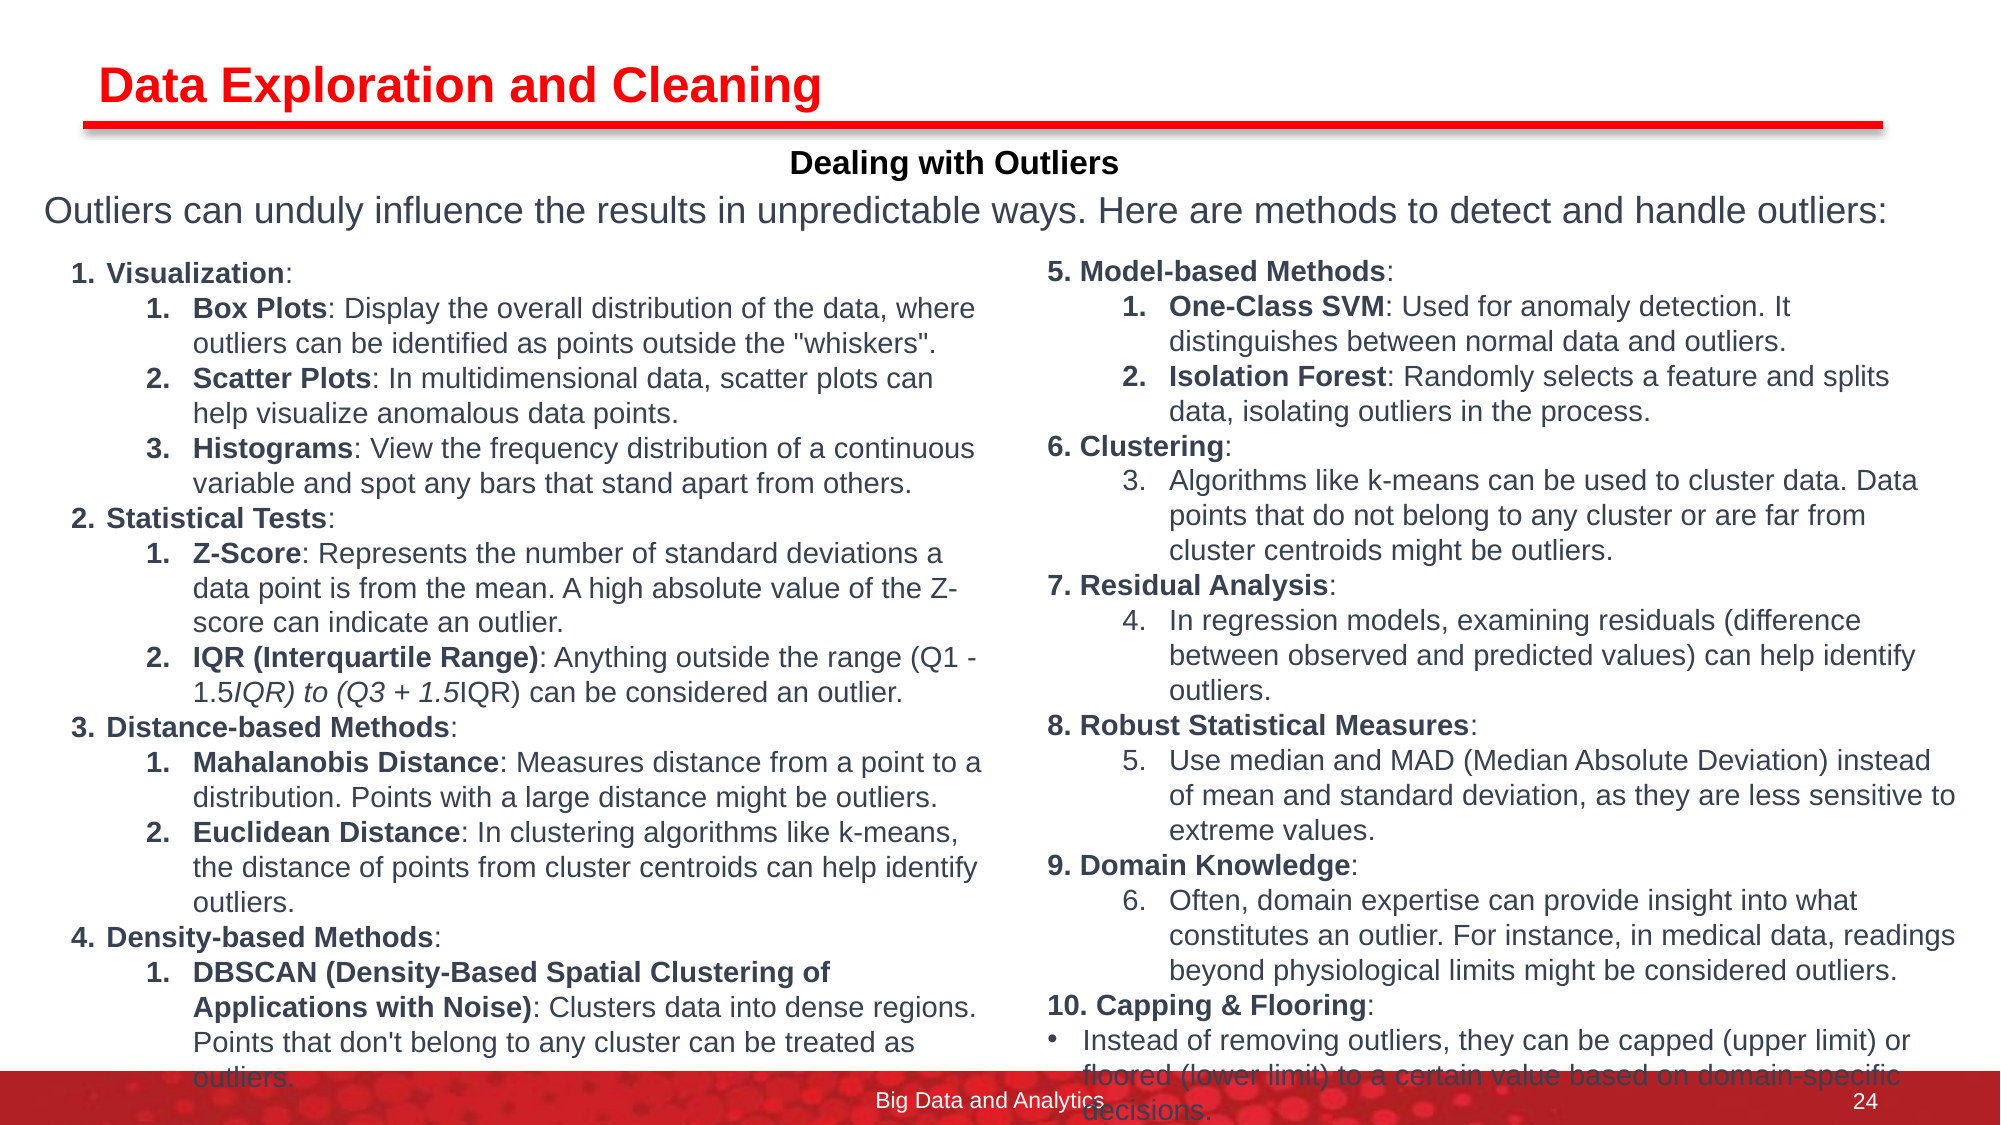

# Data Exploration and Cleaning
Dealing with Outliers
Outliers can unduly influence the results in unpredictable ways. Here are methods to detect and handle outliers:
5. Model-based Methods:
One-Class SVM: Used for anomaly detection. It distinguishes between normal data and outliers.
Isolation Forest: Randomly selects a feature and splits data, isolating outliers in the process.
6. Clustering:
Algorithms like k-means can be used to cluster data. Data points that do not belong to any cluster or are far from cluster centroids might be outliers.
7. Residual Analysis:
In regression models, examining residuals (difference between observed and predicted values) can help identify outliers.
8. Robust Statistical Measures:
Use median and MAD (Median Absolute Deviation) instead of mean and standard deviation, as they are less sensitive to extreme values.
9. Domain Knowledge:
Often, domain expertise can provide insight into what constitutes an outlier. For instance, in medical data, readings beyond physiological limits might be considered outliers.
10. Capping & Flooring:
Instead of removing outliers, they can be capped (upper limit) or floored (lower limit) to a certain value based on domain-specific decisions.
Visualization:
Box Plots: Display the overall distribution of the data, where outliers can be identified as points outside the "whiskers".
Scatter Plots: In multidimensional data, scatter plots can help visualize anomalous data points.
Histograms: View the frequency distribution of a continuous variable and spot any bars that stand apart from others.
Statistical Tests:
Z-Score: Represents the number of standard deviations a data point is from the mean. A high absolute value of the Z-score can indicate an outlier.
IQR (Interquartile Range): Anything outside the range (Q1 - 1.5IQR) to (Q3 + 1.5IQR) can be considered an outlier.
Distance-based Methods:
Mahalanobis Distance: Measures distance from a point to a distribution. Points with a large distance might be outliers.
Euclidean Distance: In clustering algorithms like k-means, the distance of points from cluster centroids can help identify outliers.
Density-based Methods:
DBSCAN (Density-Based Spatial Clustering of Applications with Noise): Clusters data into dense regions. Points that don't belong to any cluster can be treated as outliers.
Big Data and Analytics
24